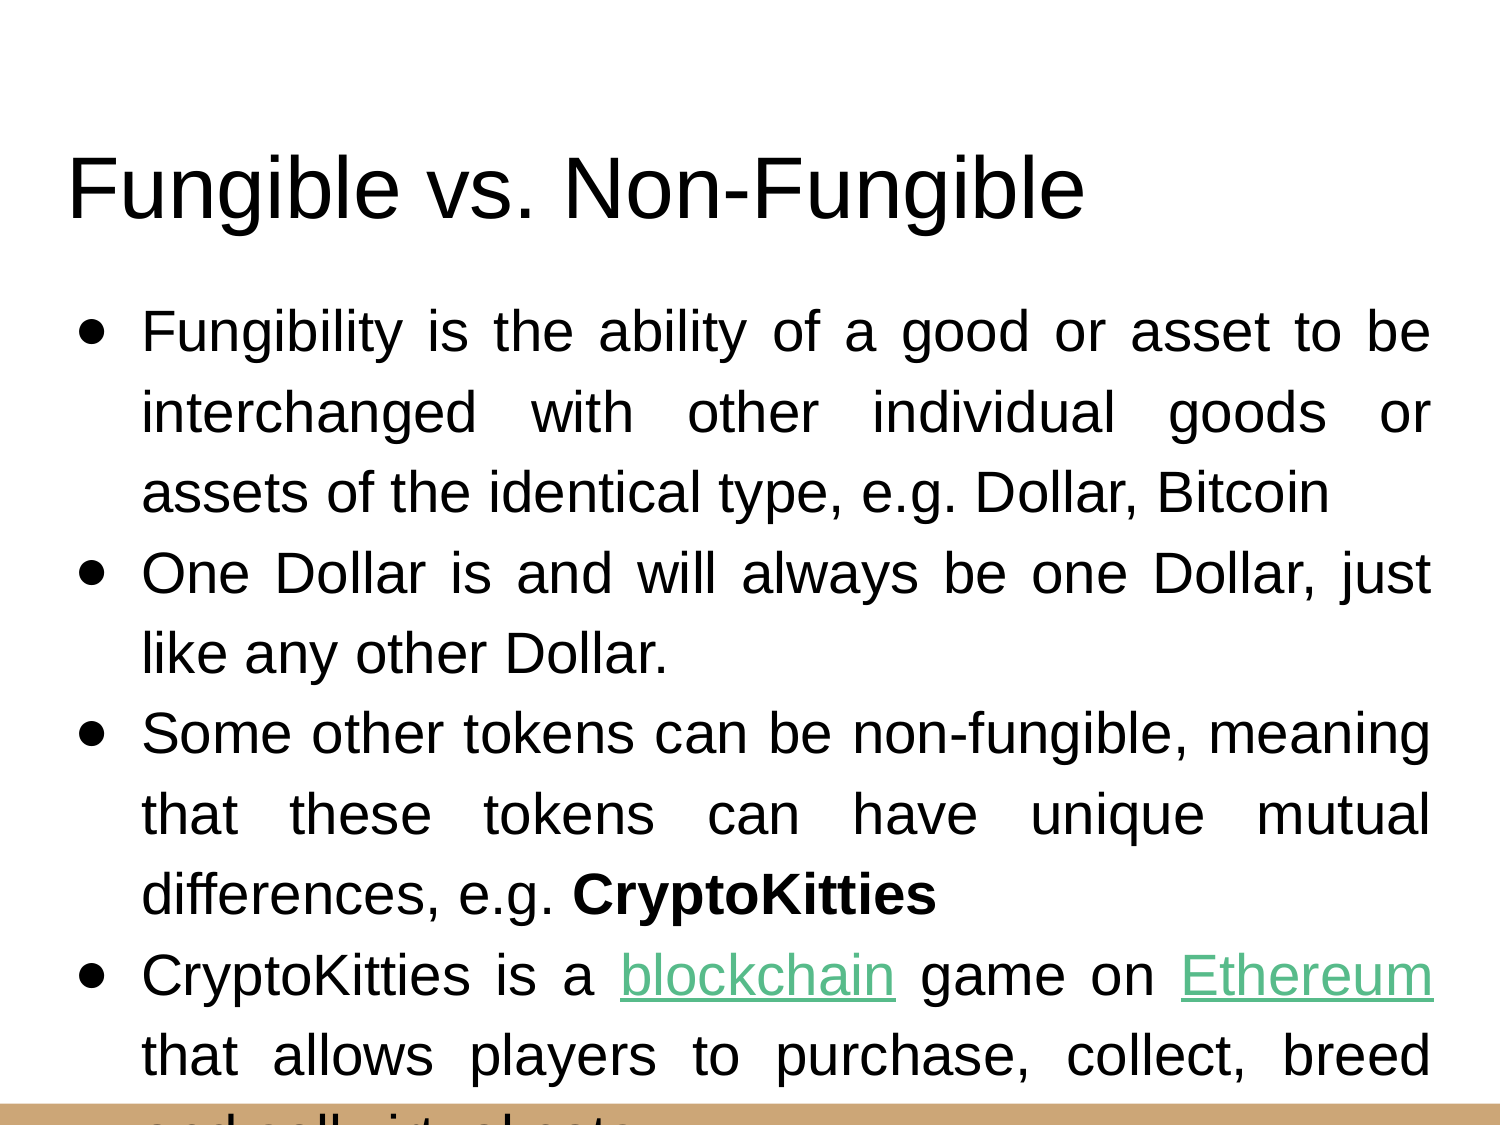

# Fungible vs. Non-Fungible
Fungibility is the ability of a good or asset to be interchanged with other individual goods or assets of the identical type, e.g. Dollar, Bitcoin
One Dollar is and will always be one Dollar, just like any other Dollar.
Some other tokens can be non-fungible, meaning that these tokens can have unique mutual differences, e.g. CryptoKitties
CryptoKitties is a blockchain game on Ethereum that allows players to purchase, collect, breed and sell virtual cats
Currently almost  3 million dollar worth of non-fungible items are in the market